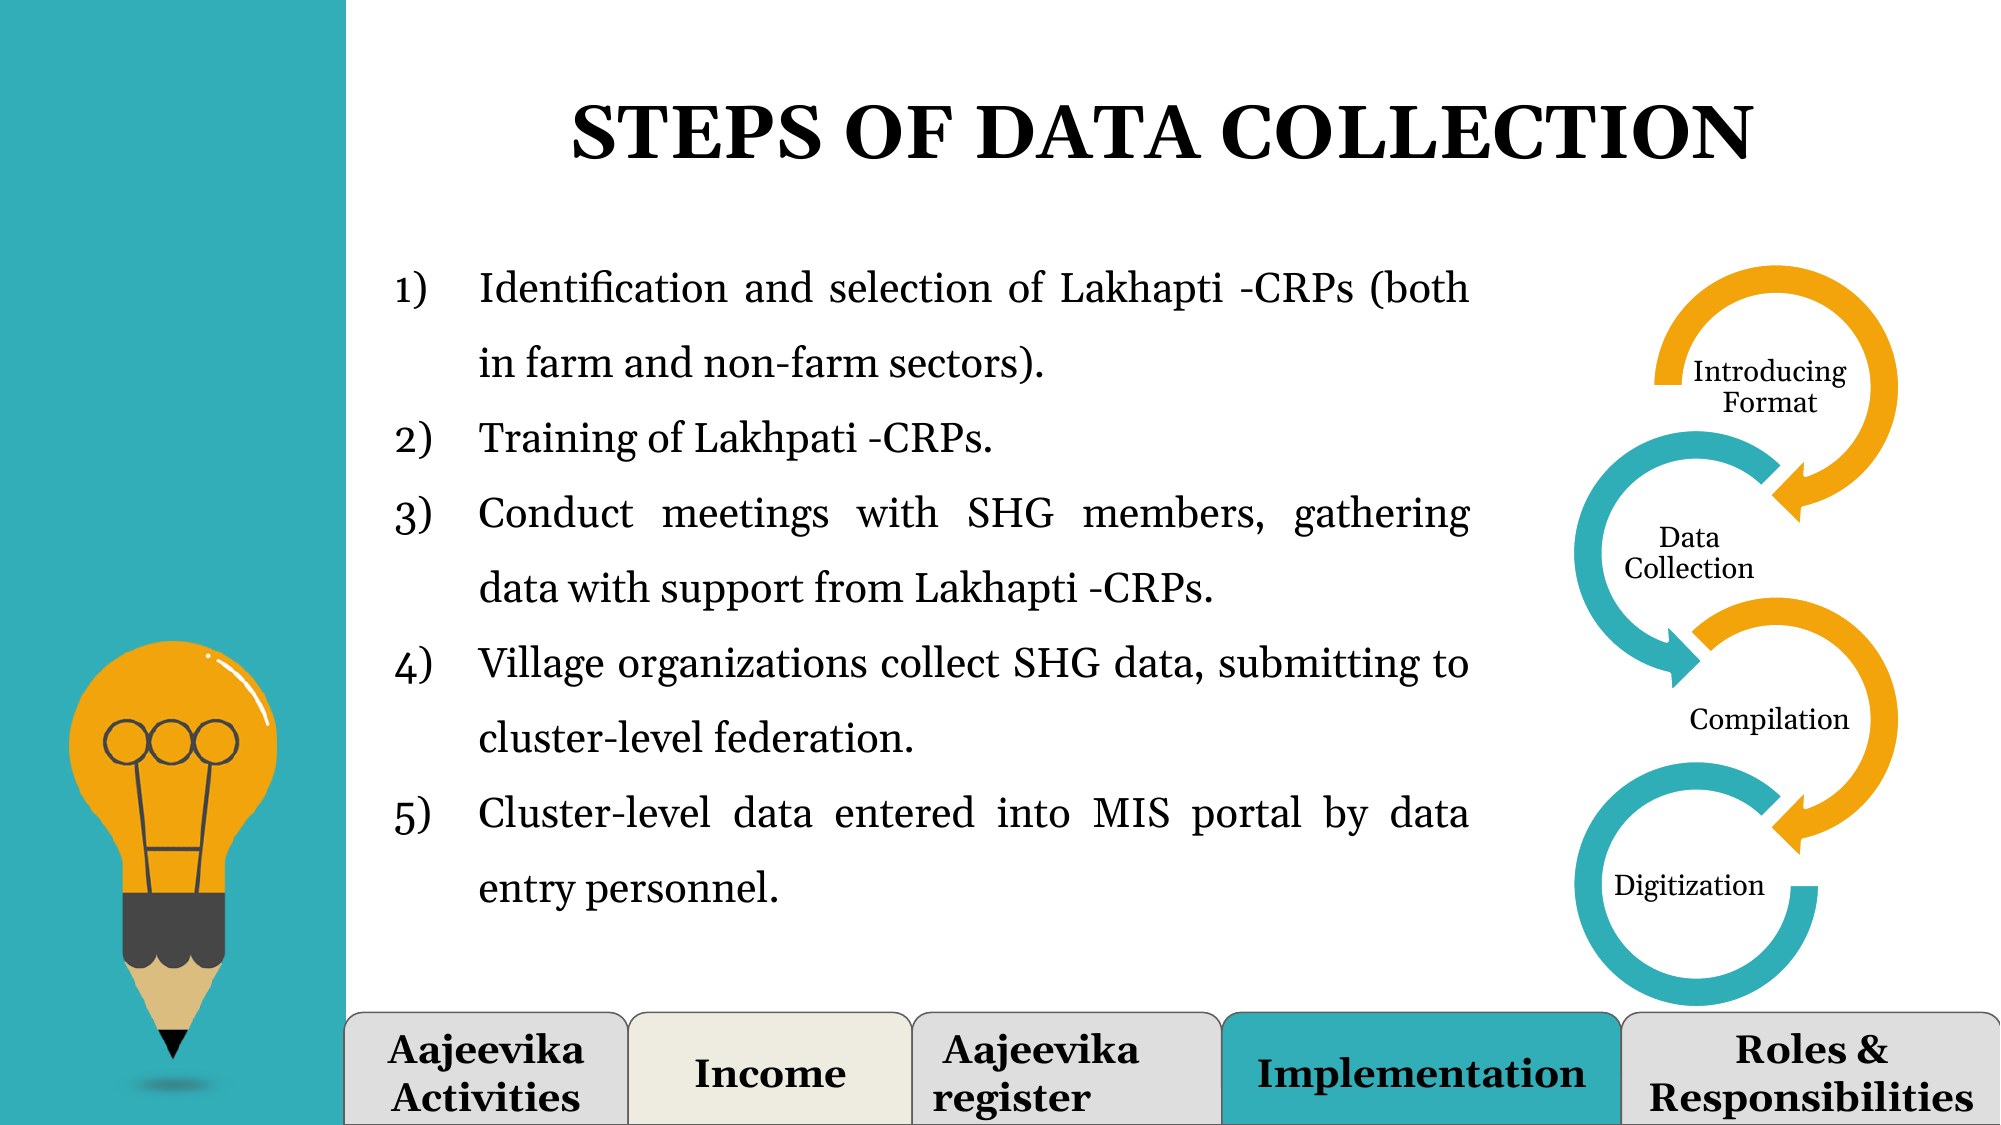

STEPS OF DATA COLLECTION
Identification and selection of Lakhapti -CRPs (both in farm and non-farm sectors).
Training of Lakhpati -CRPs.
Conduct meetings with SHG members, gathering data with support from Lakhapti -CRPs.
Village organizations collect SHG data, submitting to cluster-level federation.
Cluster-level data entered into MIS portal by data entry personnel.

Introducing Format

Data Collection

Compilation

Digitization

Aajeevika Activities
Income
 Aajeevika       register
Implementation
Roles & Responsibilities